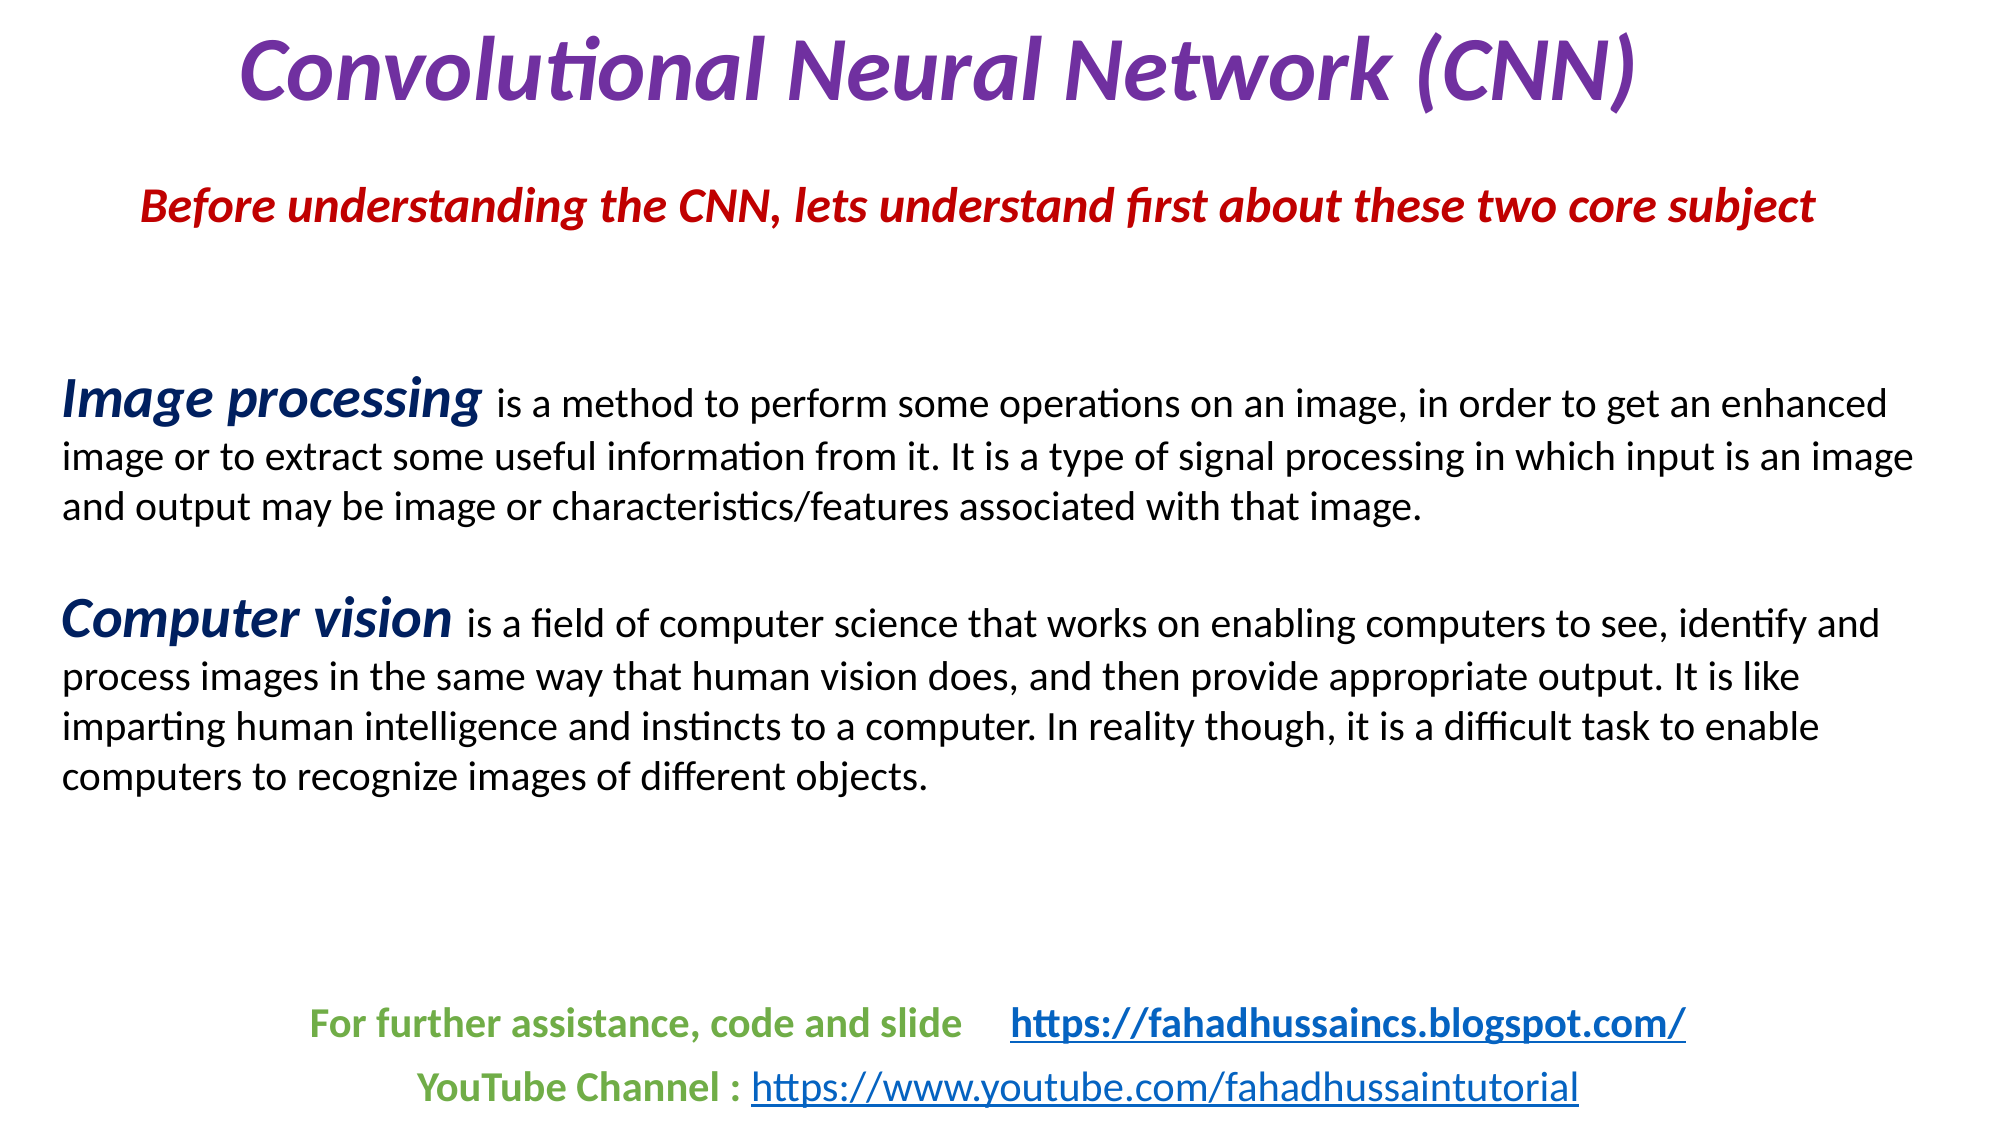

Convolutional Neural Network (CNN)
Before understanding the CNN, lets understand first about these two core subject
Image processing is a method to perform some operations on an image, in order to get an enhanced image or to extract some useful information from it. It is a type of signal processing in which input is an image and output may be image or characteristics/features associated with that image.

Computer vision is a field of computer science that works on enabling computers to see, identify and process images in the same way that human vision does, and then provide appropriate output. It is like imparting human intelligence and instincts to a computer. In reality though, it is a difficult task to enable computers to recognize images of different objects.
For further assistance, code and slide     https://fahadhussaincs.blogspot.com/
YouTube Channel : https://www.youtube.com/fahadhussaintutorial